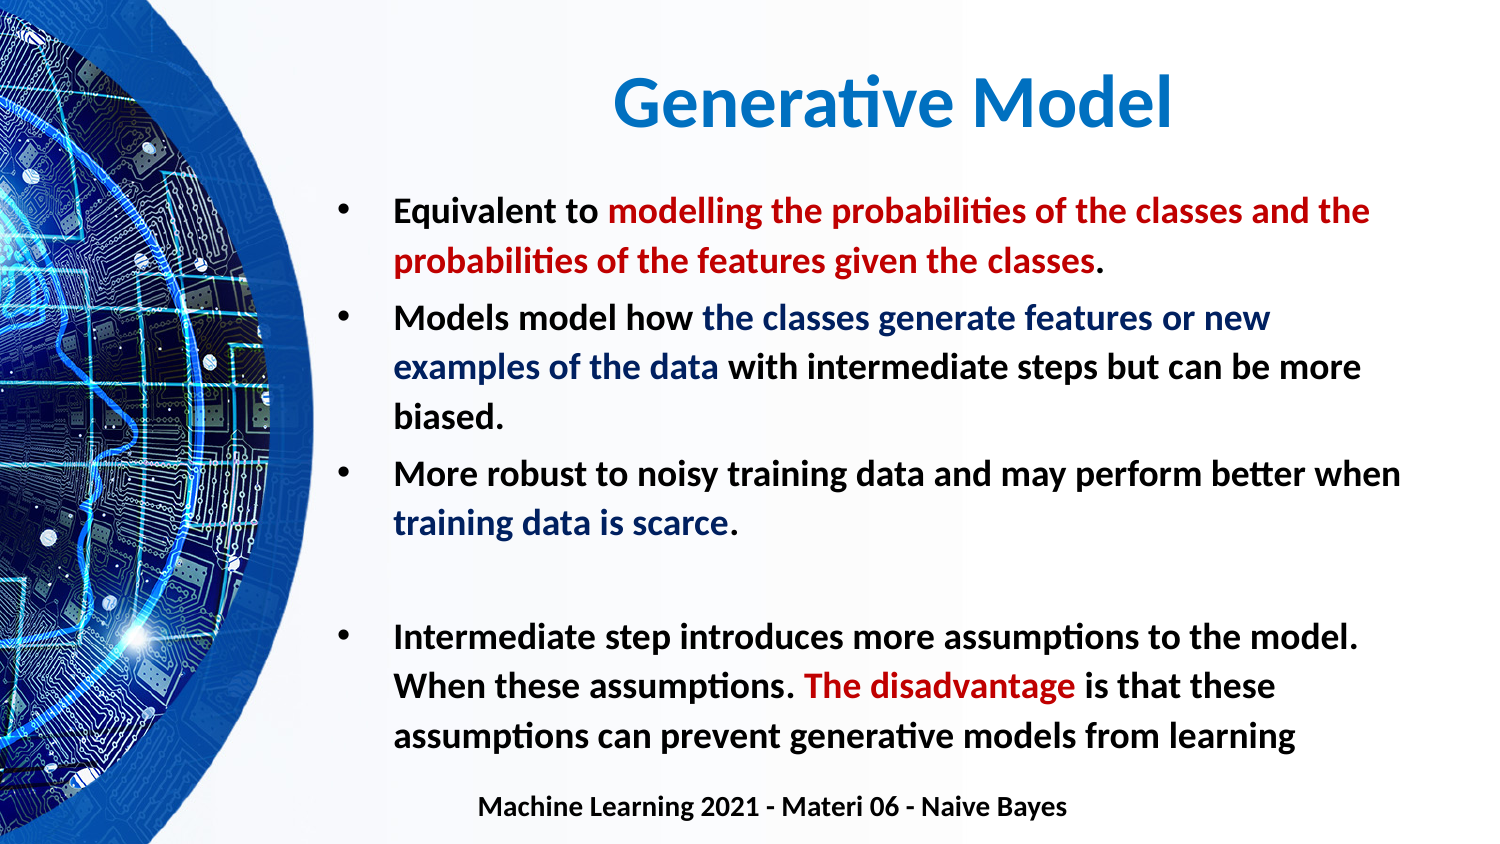

# Generative Model
Equivalent to modelling the probabilities of the classes and the probabilities of the features given the classes.
Models model how the classes generate features or new examples of the data with intermediate steps but can be more biased.
More robust to noisy training data and may perform better when training data is scarce.

Intermediate step introduces more assumptions to the model. When these assumptions. The disadvantage is that these assumptions can prevent generative models from learning
Machine Learning 2021 - Materi 06 - Naive Bayes